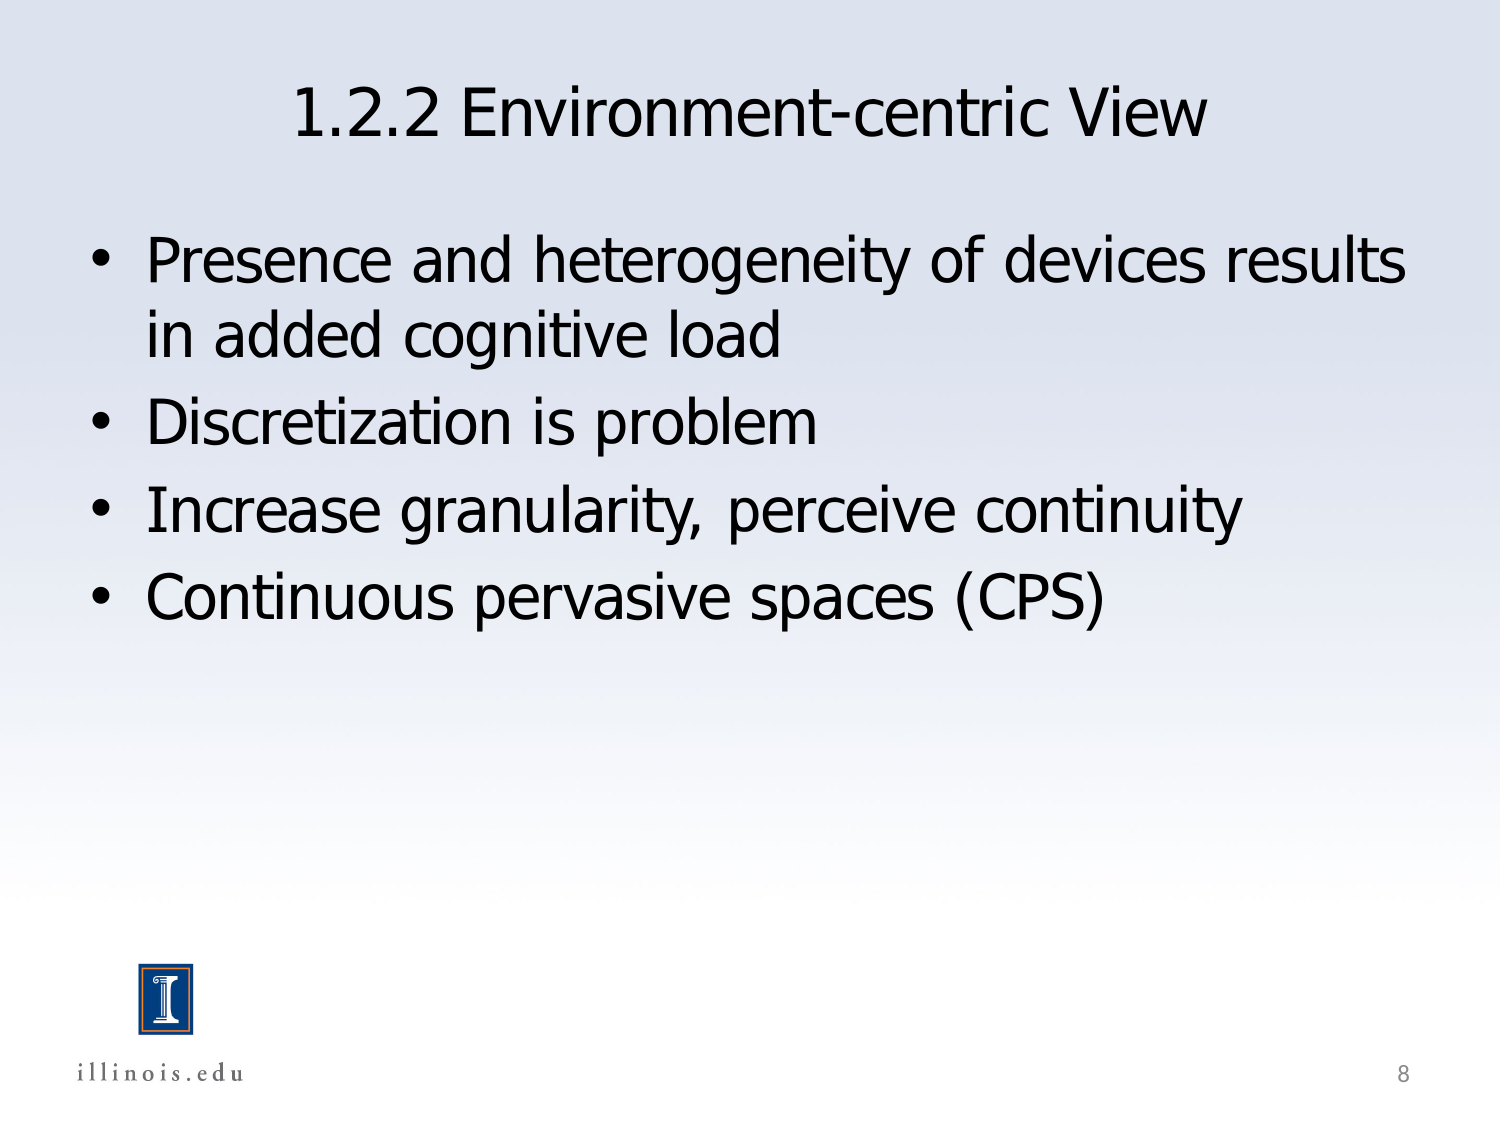

# 1.2.2 Environment-centric View
Presence and heterogeneity of devices results in added cognitive load
Discretization is problem
Increase granularity, perceive continuity
Continuous pervasive spaces (CPS)
8